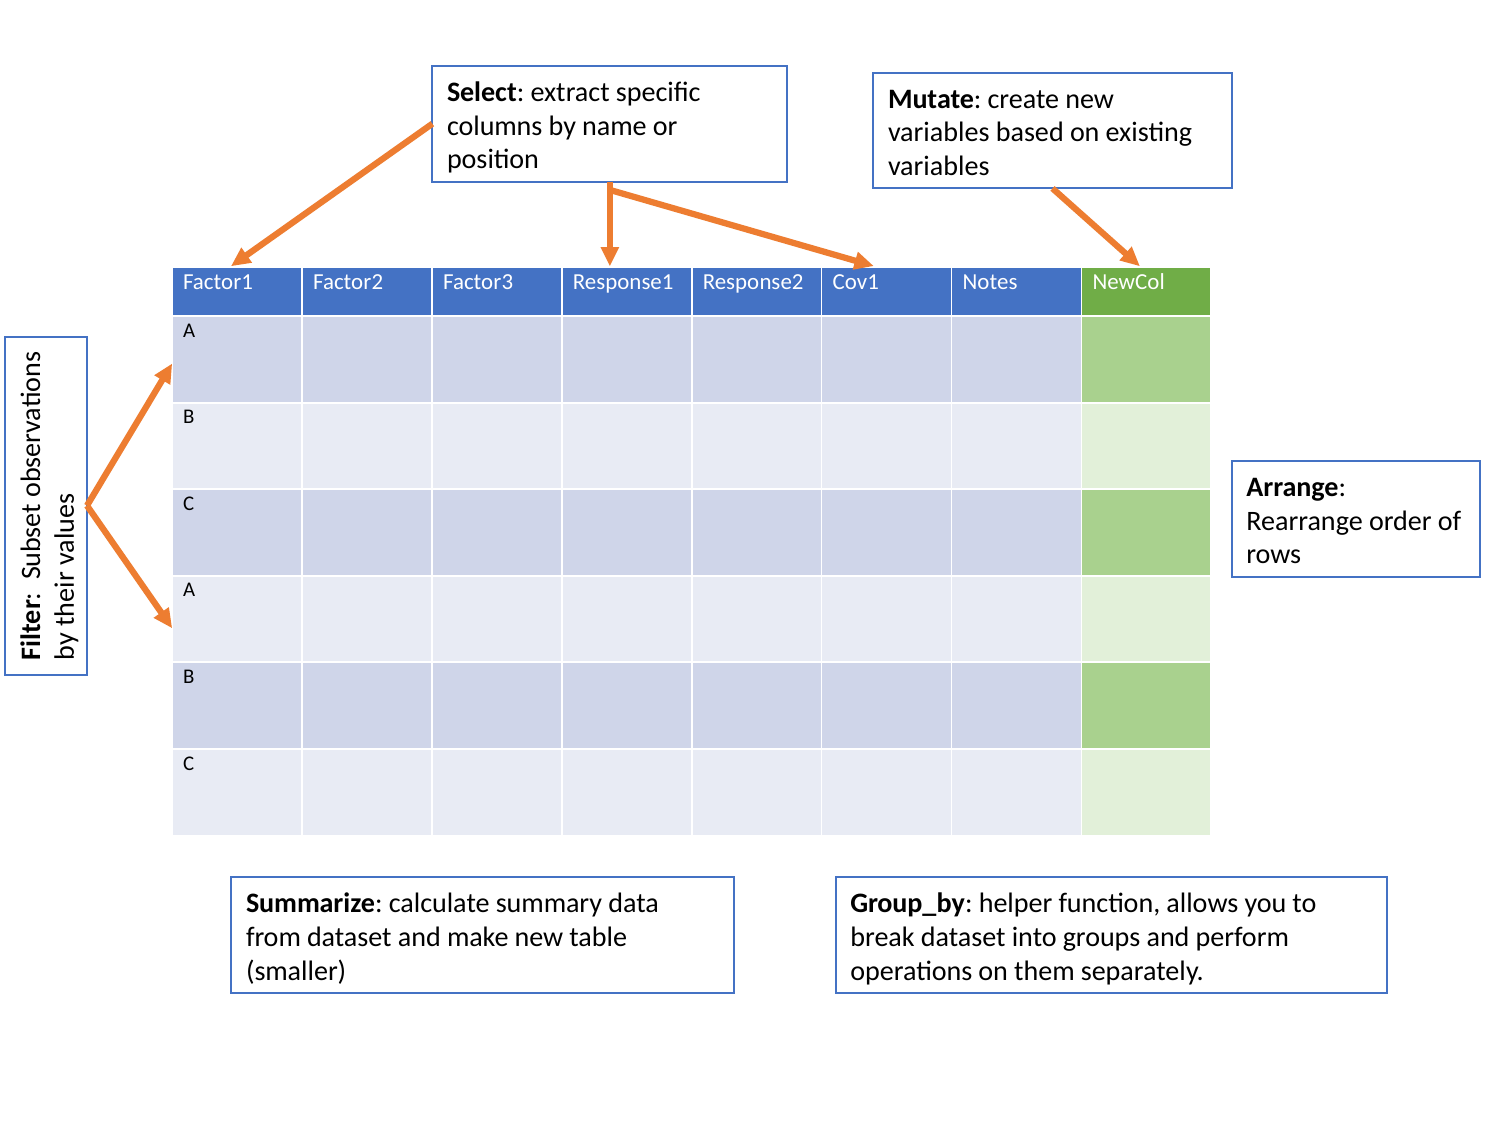

Select: extract specific columns by name or position
Mutate: create new variables based on existing variables
| Factor1 | Factor2 | Factor3 | Response1 | Response2 | Cov1 | Notes | NewCol |
| --- | --- | --- | --- | --- | --- | --- | --- |
| A |  |  |  |  |  |  |  |
| B |  |  |  |  |  |  |  |
| C |  |  |  |  |  |  |  |
| A |  |  |  |  |  |  |  |
| B |  |  |  |  |  |  |  |
| C |  |  |  |  |  |  |  |
Filter:  Subset observations by their values
Arrange: Rearrange order of rows
Summarize: calculate summary data from dataset and make new table (smaller)
Group_by: helper function, allows you to break dataset into groups and perform operations on them separately.